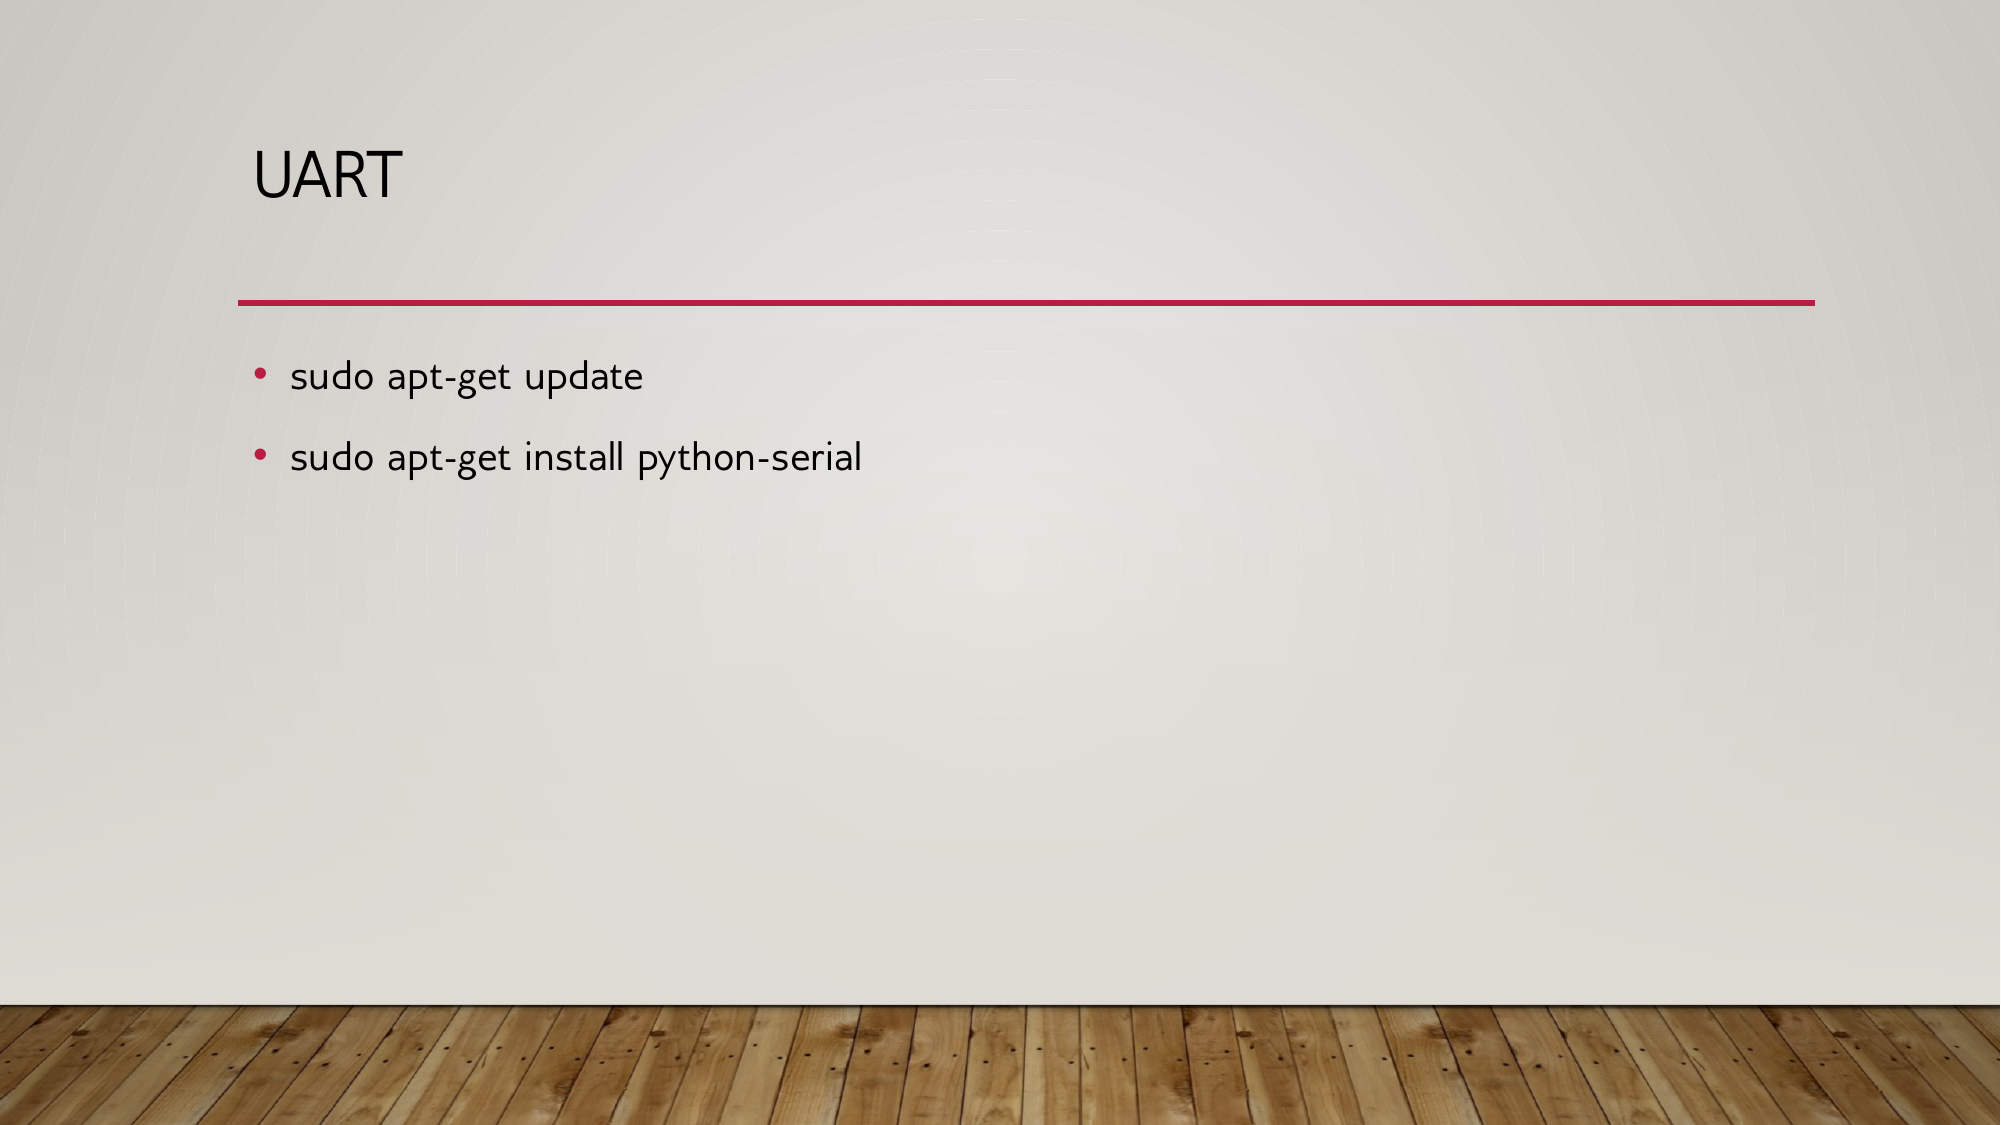

# UART
sudo apt-get update
sudo apt-get install python-serial